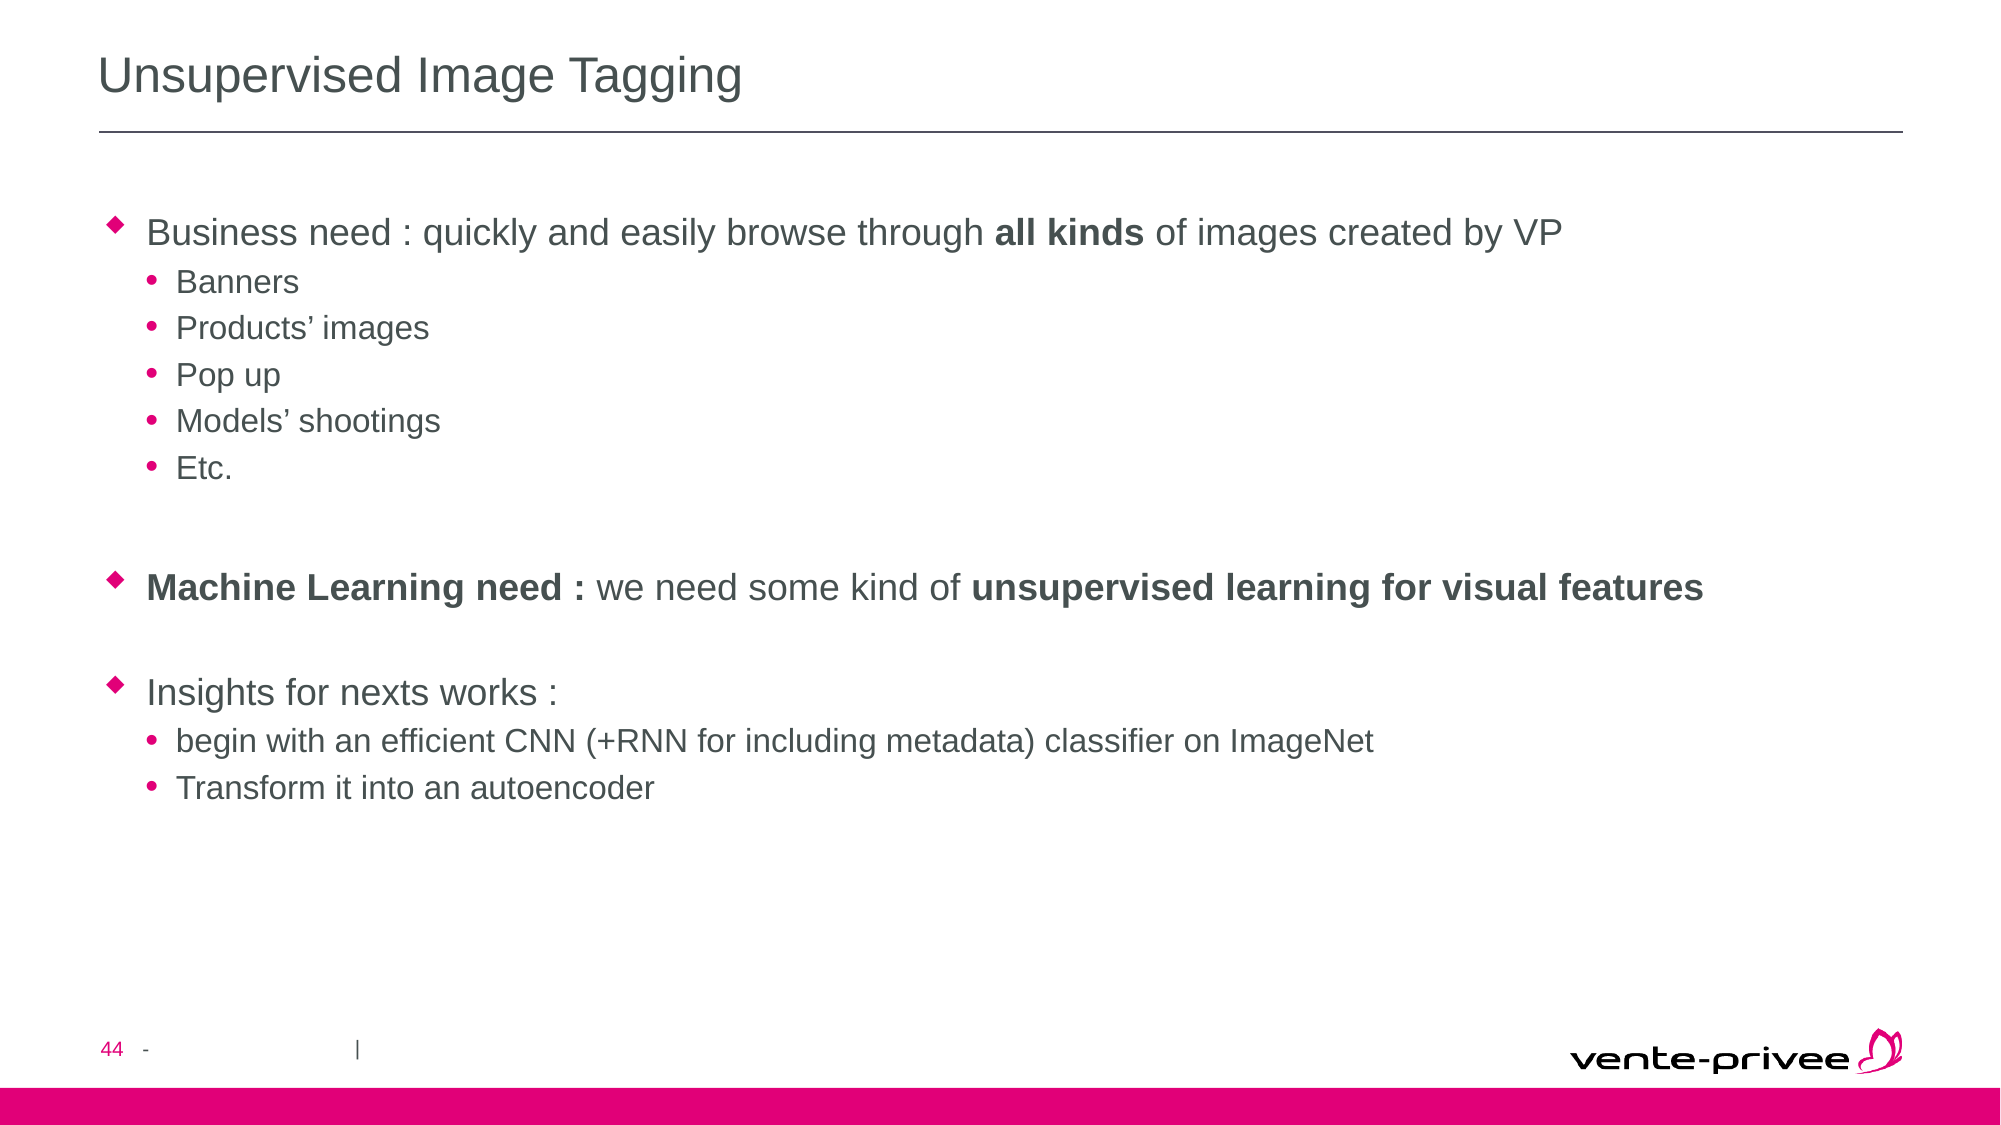

# Unsupervised Image Tagging
Business need : quickly and easily browse through all kinds of images created by VP
Banners
Products’ images
Pop up
Models’ shootings
Etc.

Machine Learning need : we need some kind of unsupervised learning for visual features

Insights for nexts works :
begin with an efficient CNN (+RNN for including metadata) classifier on ImageNet
Transform it into an autoencoder
44